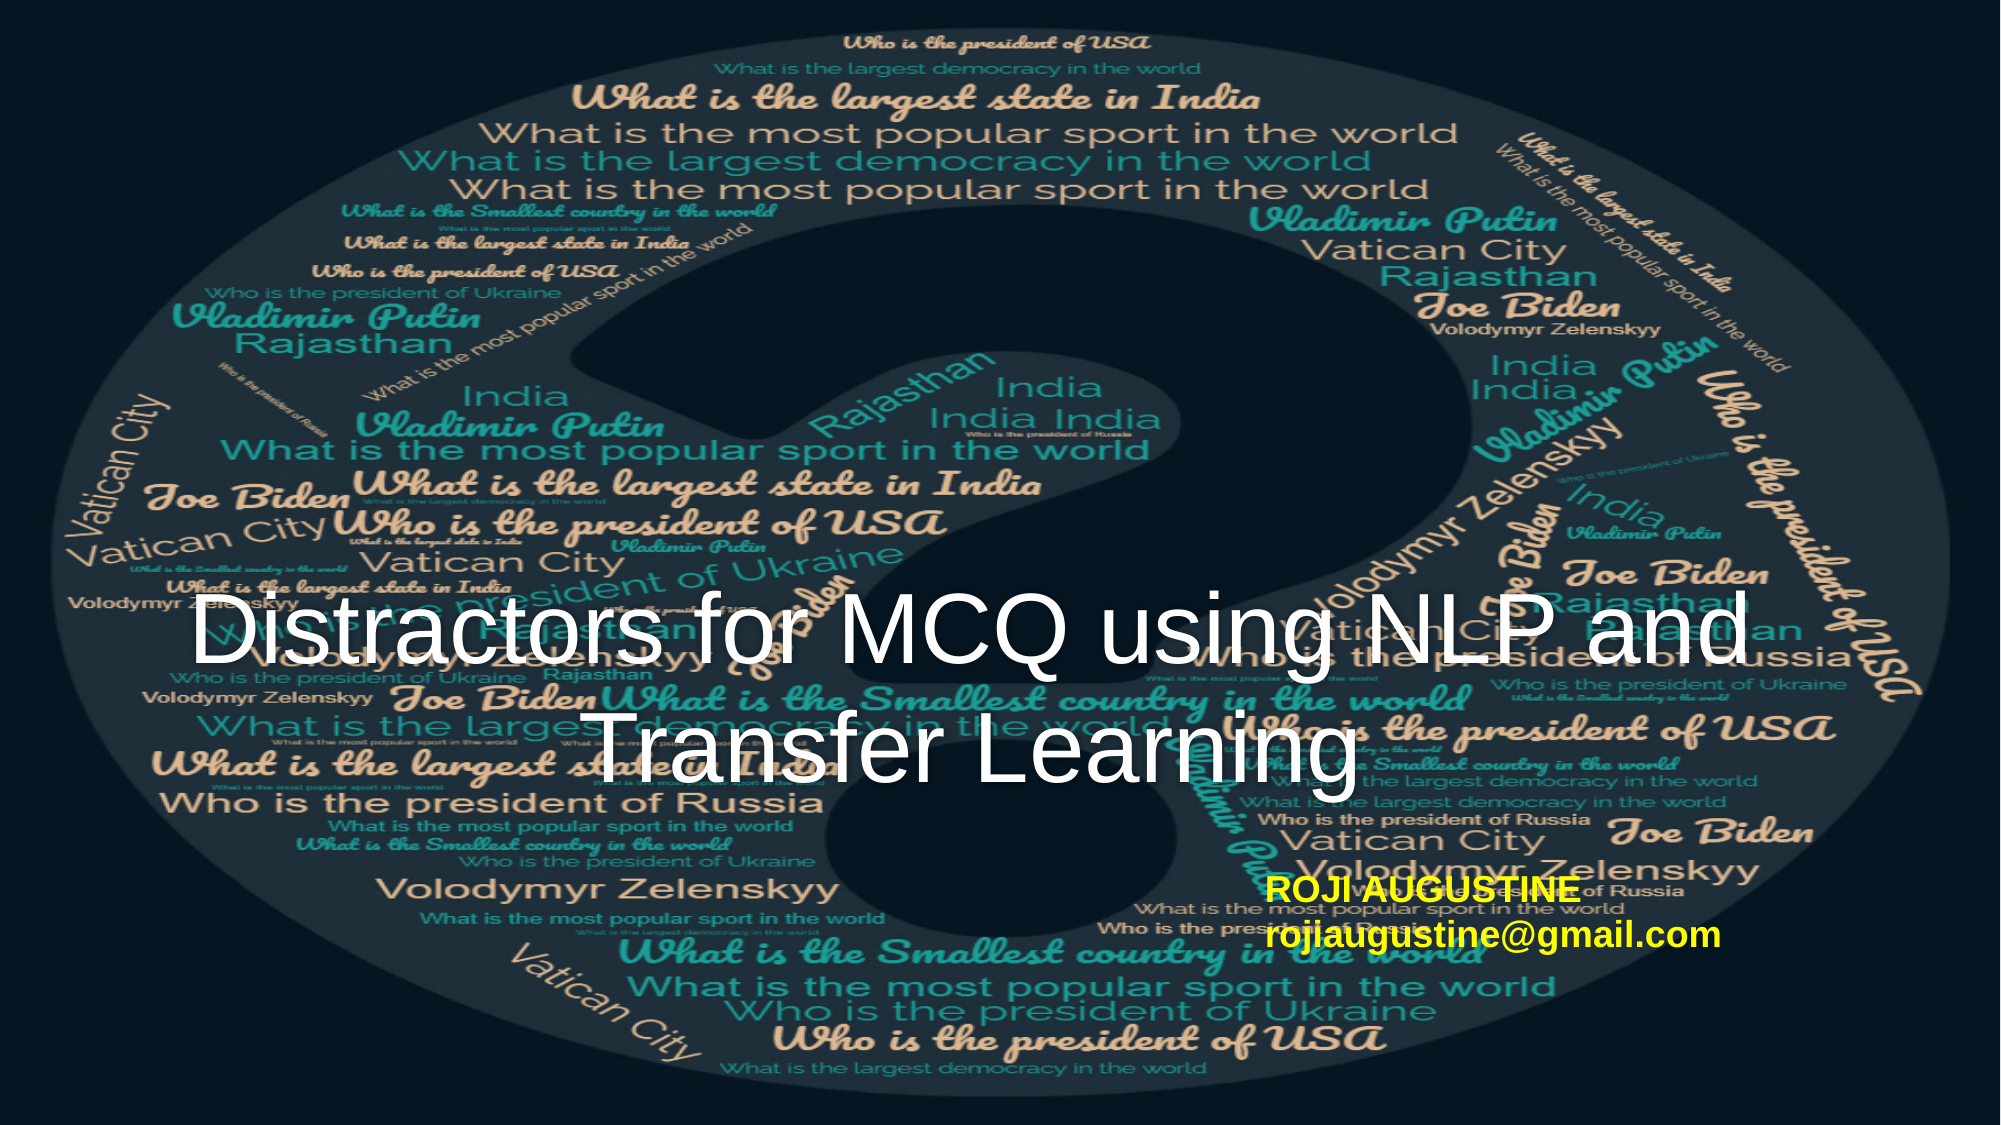

Distractors for MCQ using NLP and Transfer Learning
ROJI AUGUSTINE
rojiaugustine@gmail.com